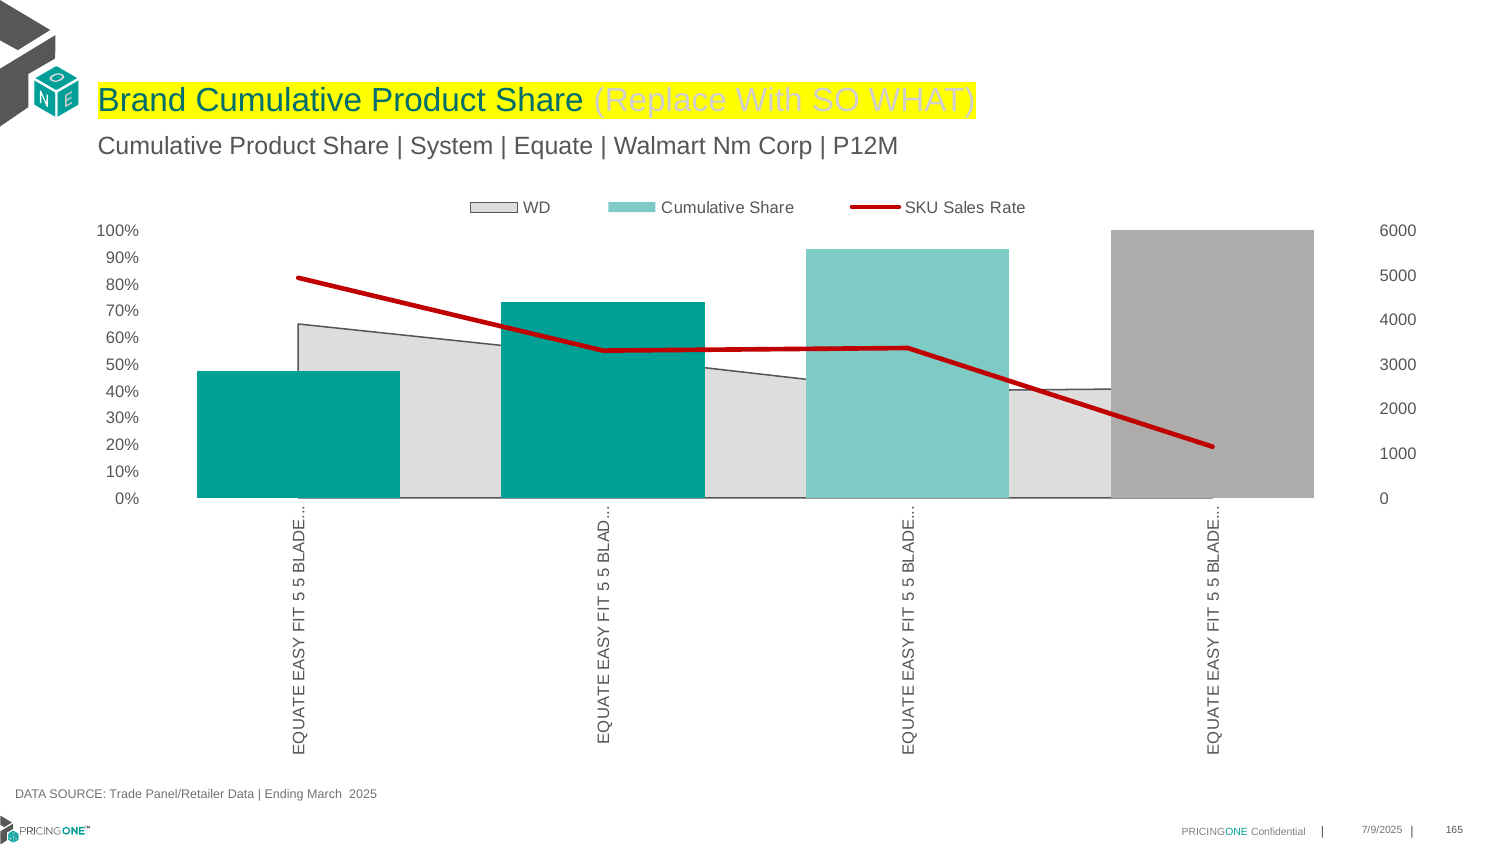

# Brand Cumulative Product Share (Replace With SO WHAT)
Cumulative Product Share | System | Equate | Walmart Nm Corp | P12M

### Chart

| Category | WD | Cumulative Share | SKU Sales Rate |
|---|---|---|---|
| EQUATE EASY FIT 5 5 BLADE REFILL NORMAL 4CT | 0.65 | 0.47351642853664044 | 4936.015384615384 |
| EQUATE EASY FIT 5 5 BLADE RAZOR NORMAL 2CT | 0.53 | 0.7318554070348346 | 3302.698113207547 |
| EQUATE EASY FIT 5 5 BLADE REFILL NORMAL 8CT | 0.4 | 0.9303172656444859 | 3361.8 |
| EQUATE EASY FIT 5 5 BLADE REFILL NORMAL 12CT | 0.41 | 0.9998022347473549 | 1148.3170731707316 |
DATA SOURCE: Trade Panel/Retailer Data | Ending March  2025

7/9/2025
165